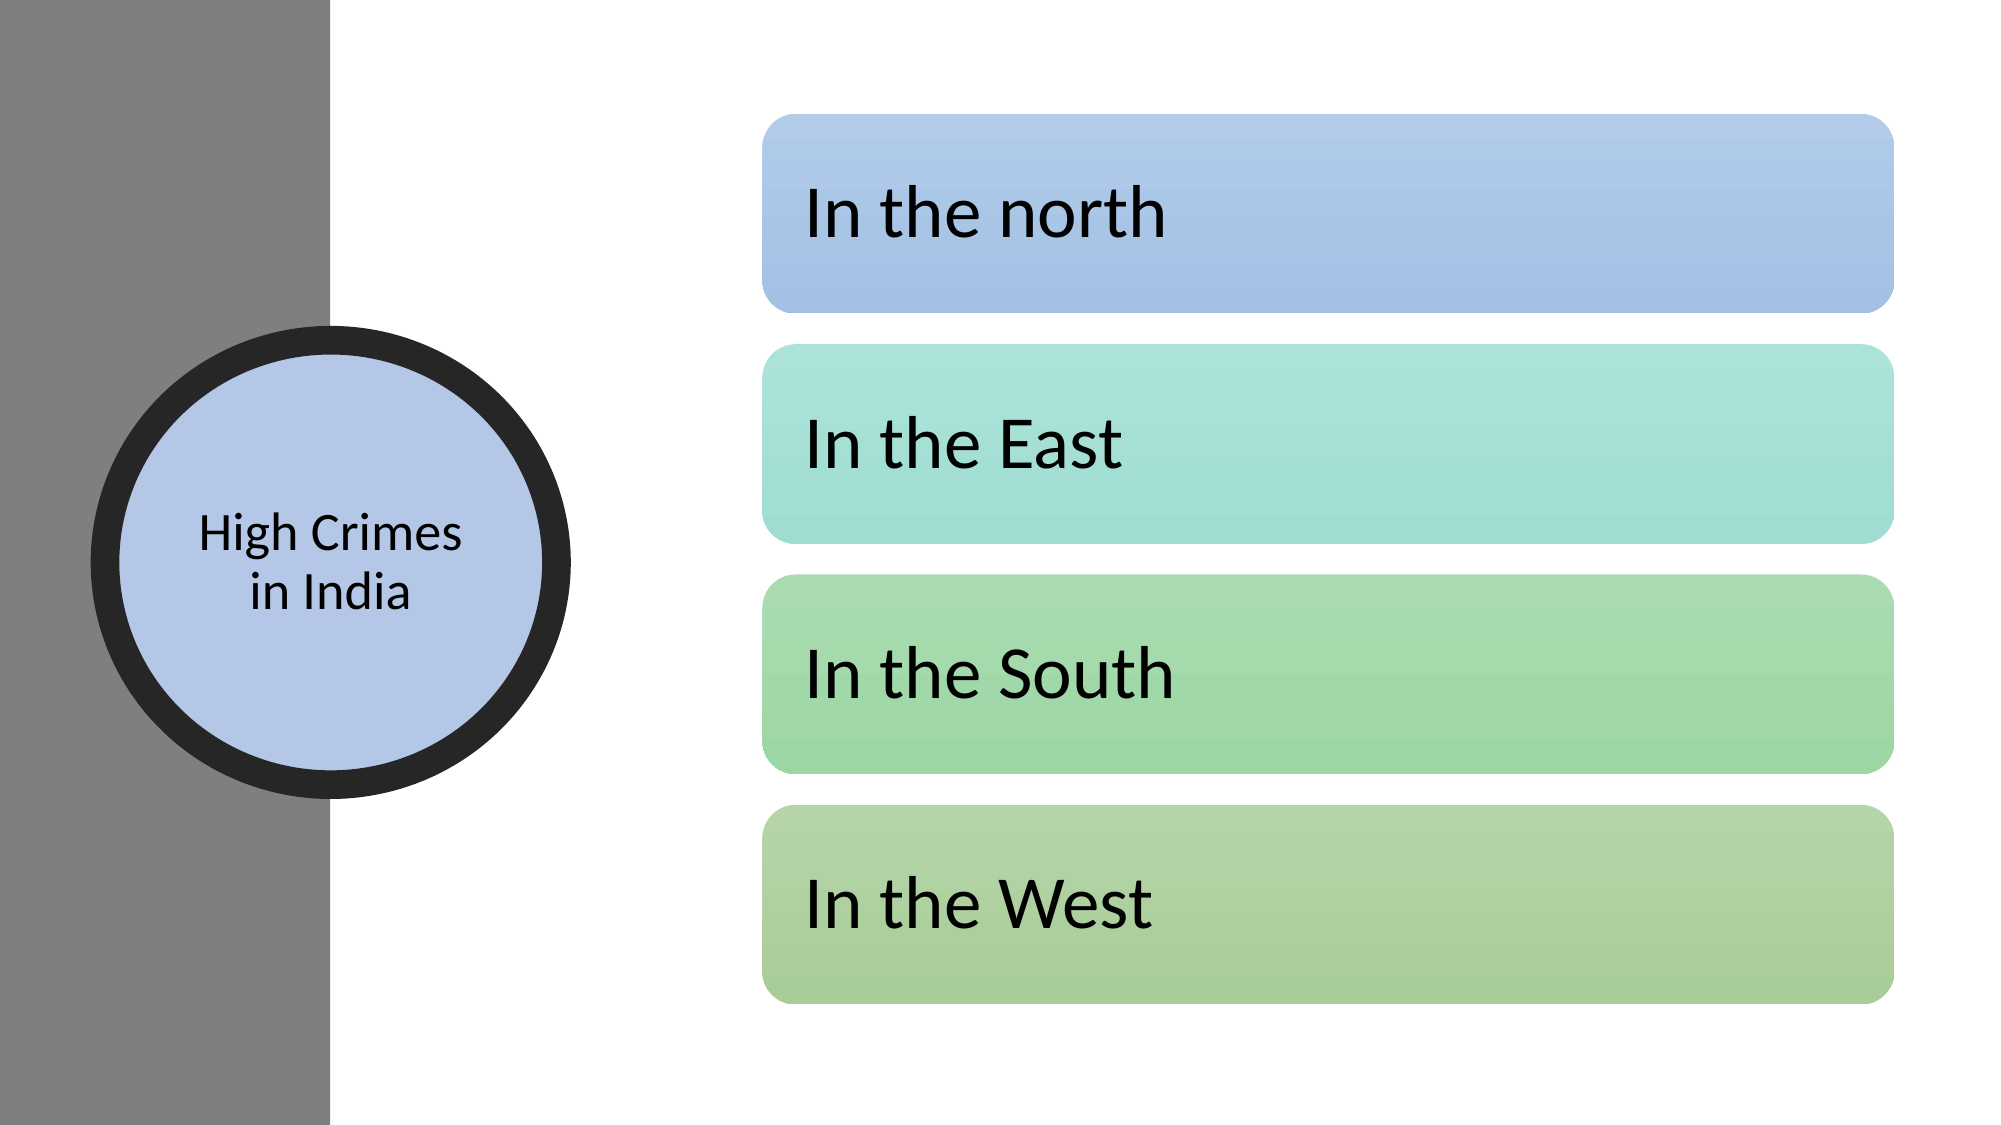

In the north
In the East
In the South
In the West
High Crimes in India